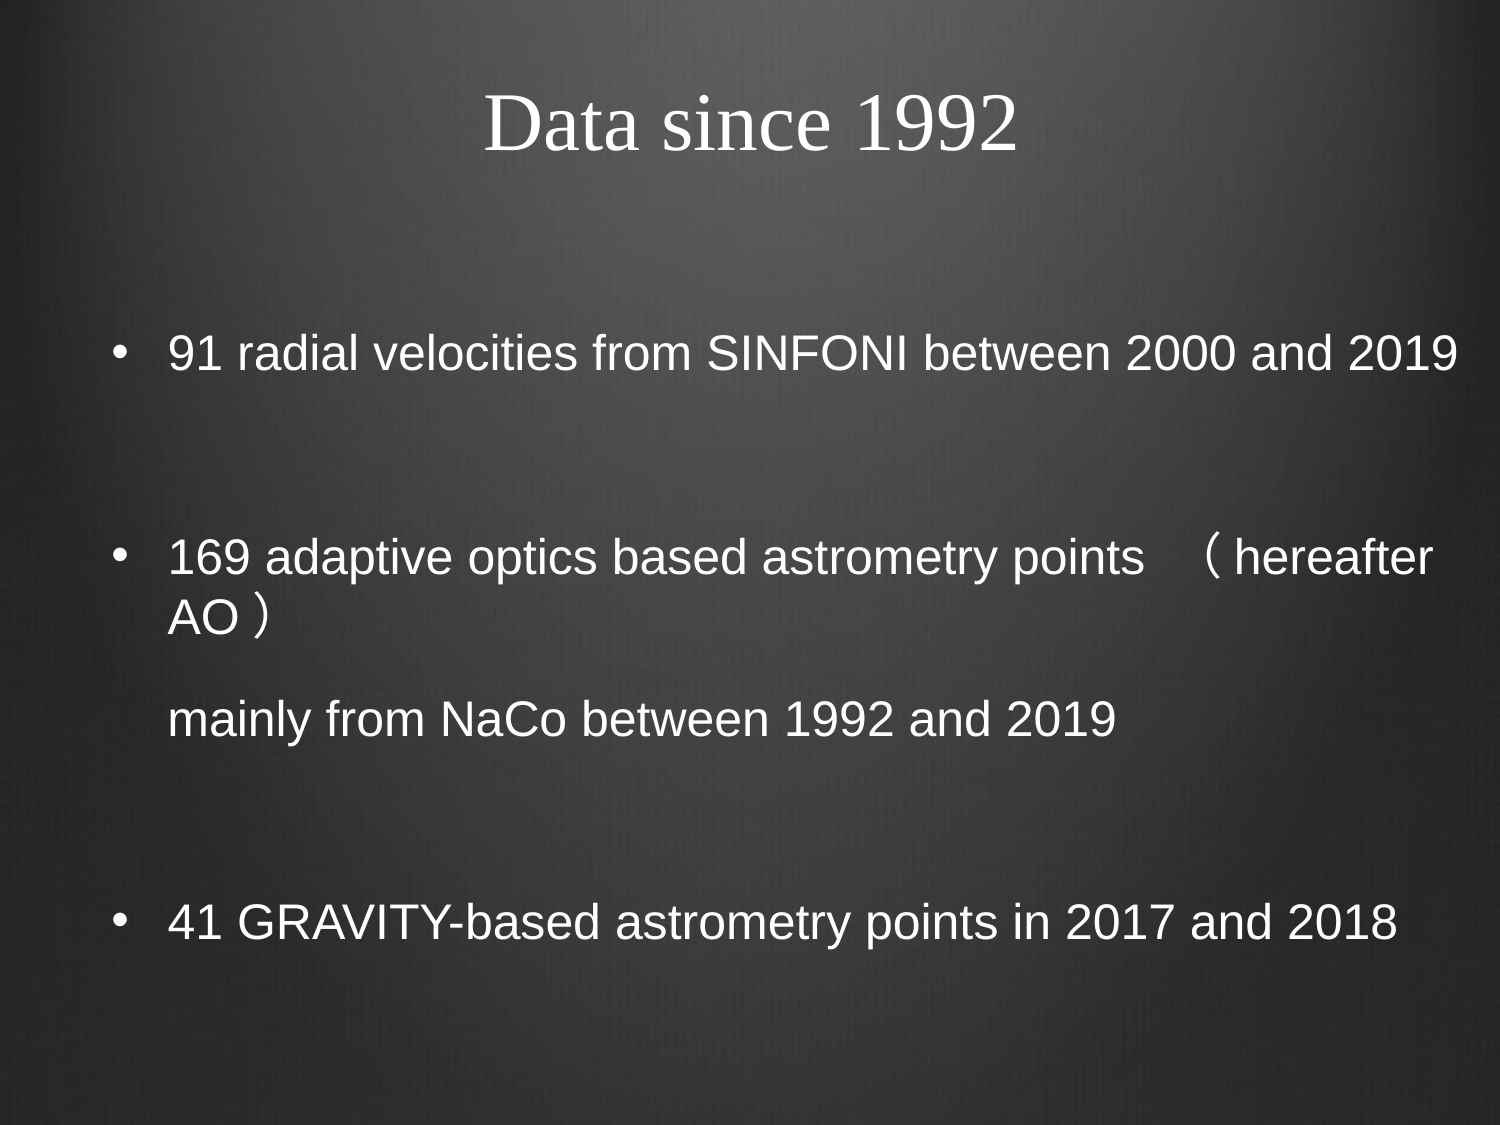

# Data since 1992
91 radial velocities from SINFONI between 2000 and 2019

169 adaptive optics based astrometry points （hereafter AO）
    mainly from NaCo between 1992 and 2019

41 GRAVITY-based astrometry points in 2017 and 2018